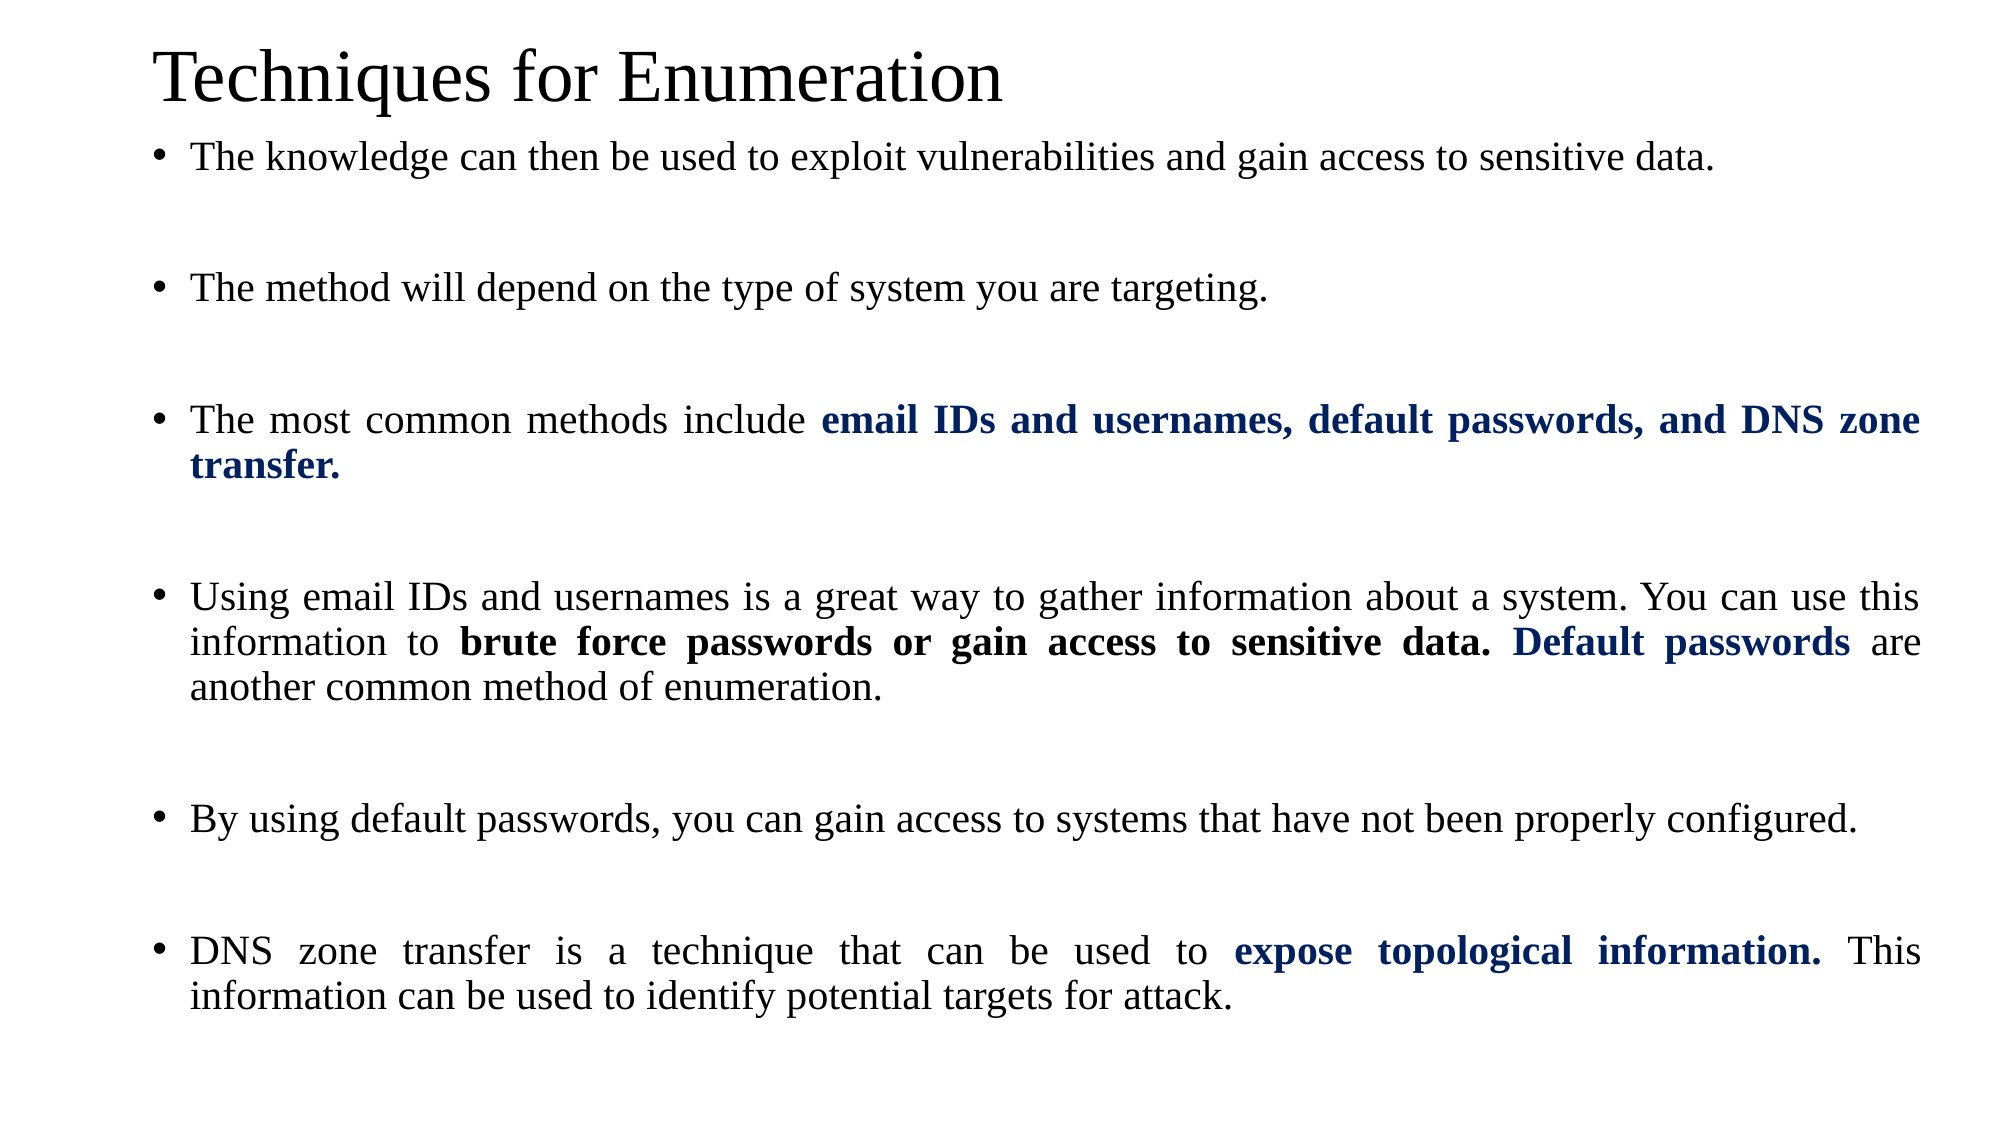

# Techniques for Enumeration
The knowledge can then be used to exploit vulnerabilities and gain access to sensitive data.

The method will depend on the type of system you are targeting.

The most common methods include email IDs and usernames, default passwords, and DNS zone transfer.

Using email IDs and usernames is a great way to gather information about a system. You can use this information to brute force passwords or gain access to sensitive data. Default passwords are another common method of enumeration.

By using default passwords, you can gain access to systems that have not been properly configured.

DNS zone transfer is a technique that can be used to expose topological information. This information can be used to identify potential targets for attack.